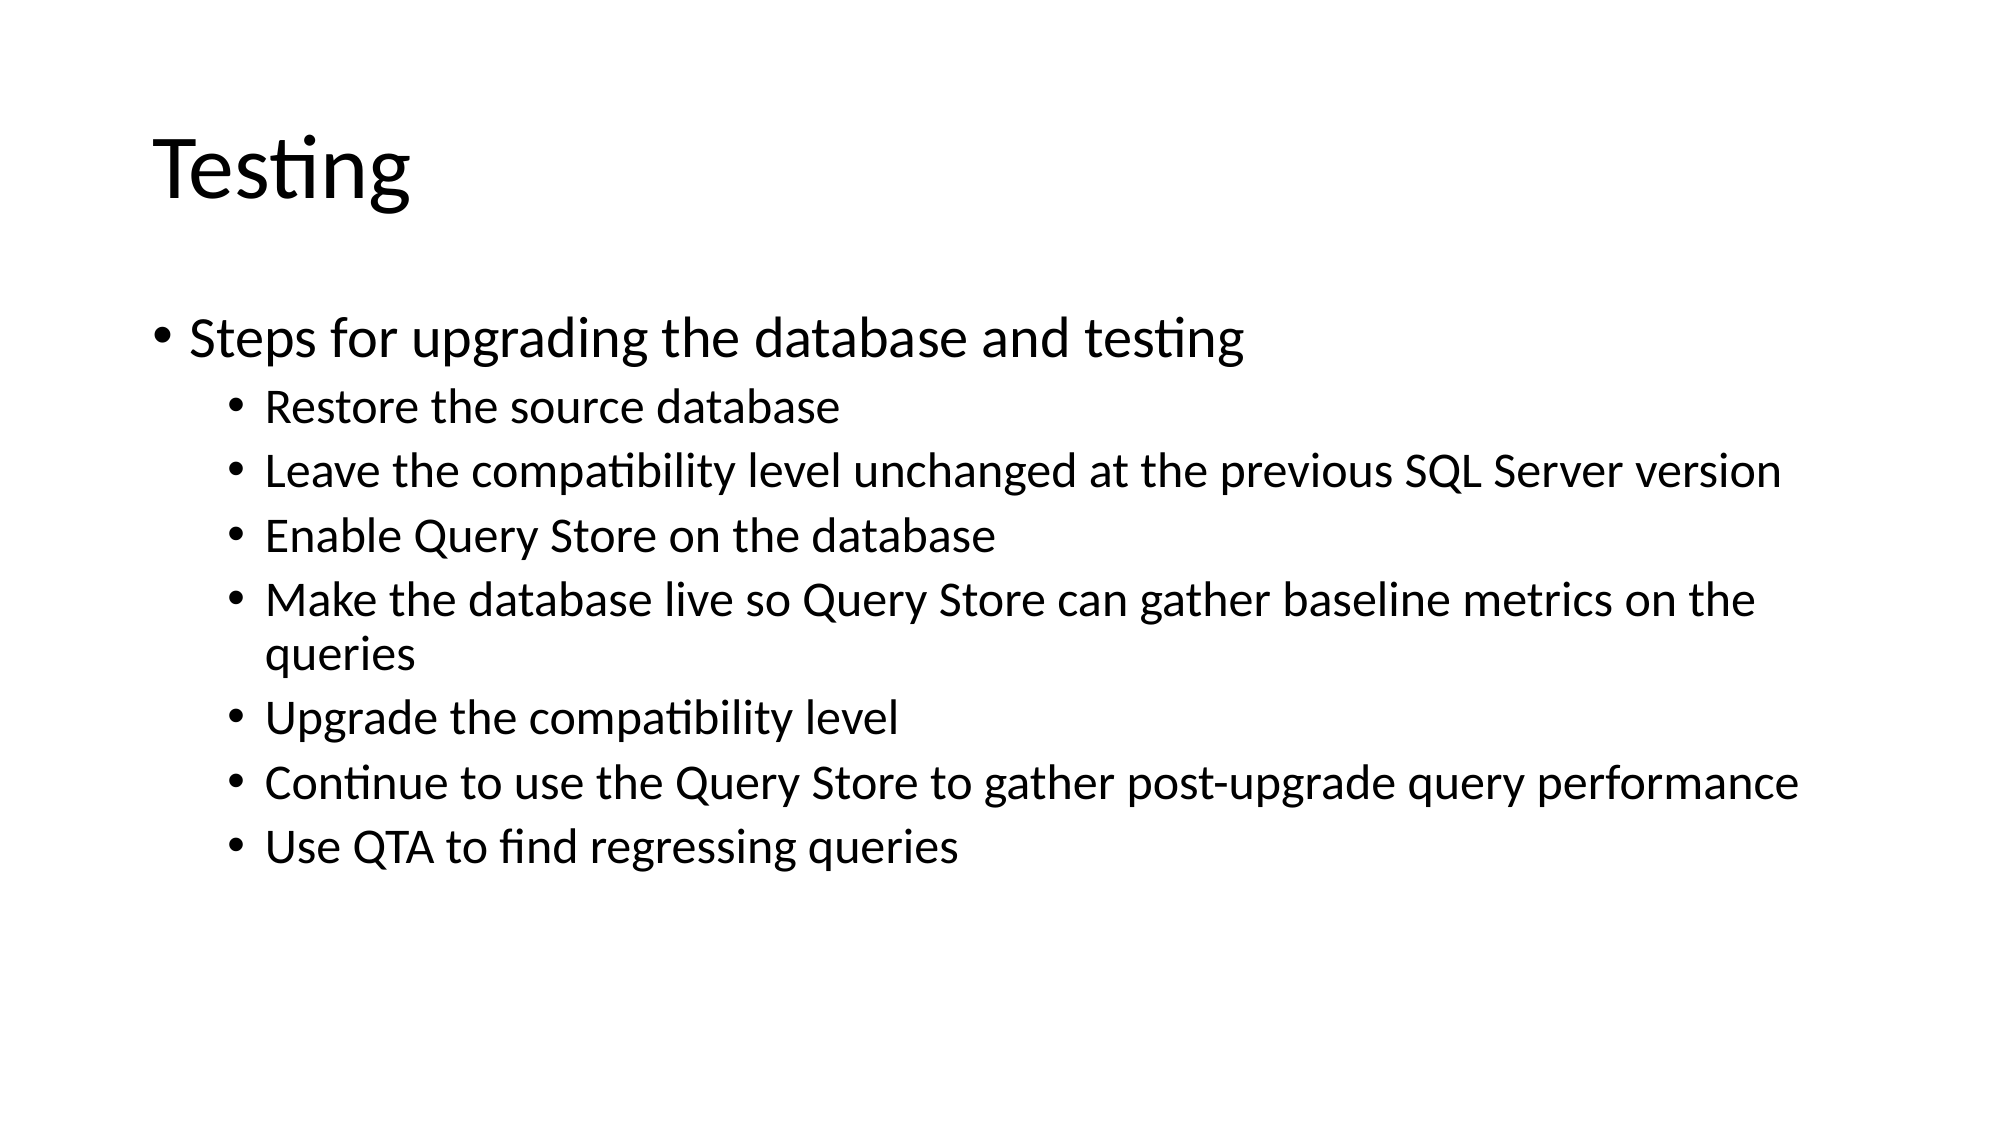

# Testing
Steps for upgrading the database and testing
Restore the source database
Leave the compatibility level unchanged at the previous SQL Server version
Enable Query Store on the database
Make the database live so Query Store can gather baseline metrics on the queries
Upgrade the compatibility level
Continue to use the Query Store to gather post-upgrade query performance
Use QTA to find regressing queries